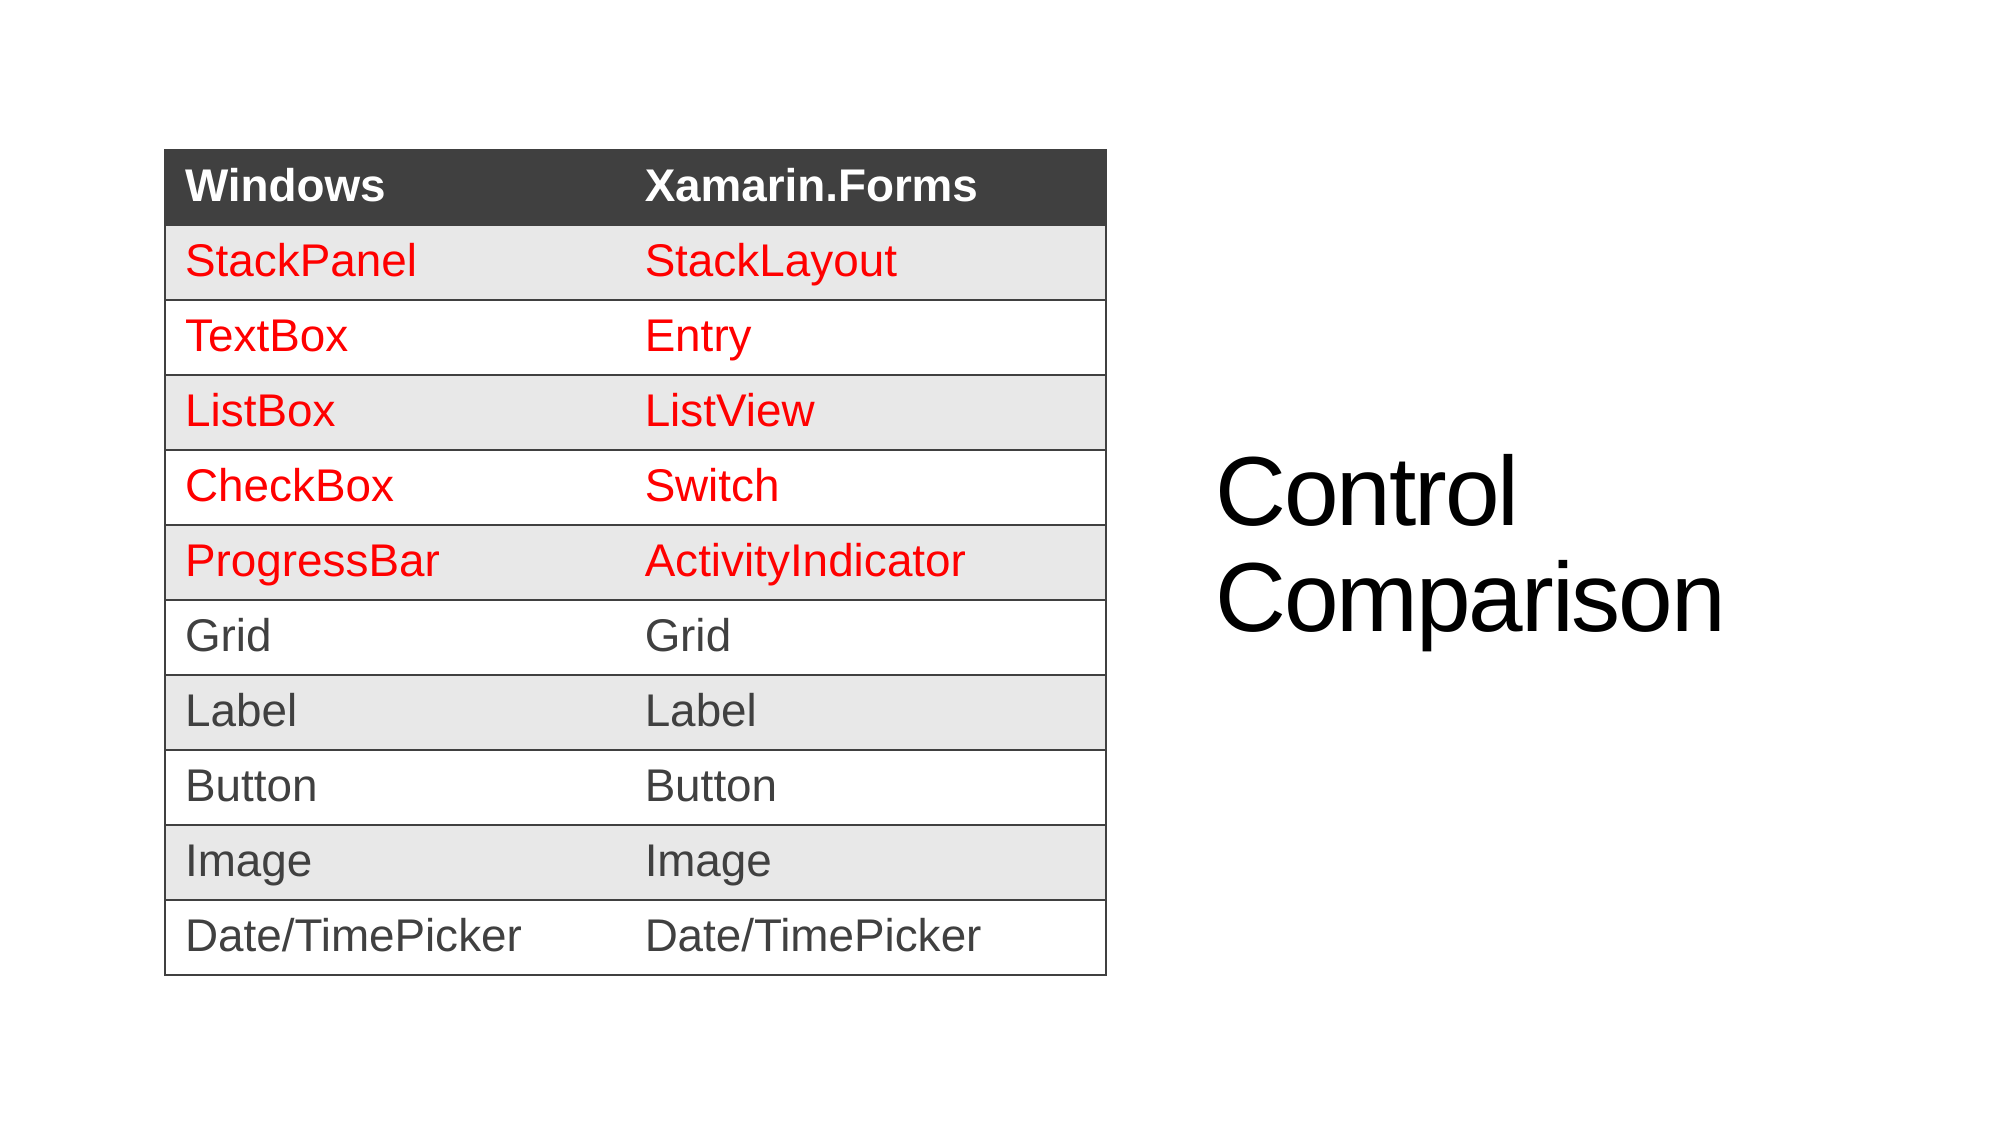

| Windows | Xamarin.Forms |
| --- | --- |
| StackPanel | StackLayout |
| TextBox | Entry |
| ListBox | ListView |
| CheckBox | Switch |
| ProgressBar | ActivityIndicator |
| Grid | Grid |
| Label | Label |
| Button | Button |
| Image | Image |
| Date/TimePicker | Date/TimePicker |
# Control Comparison